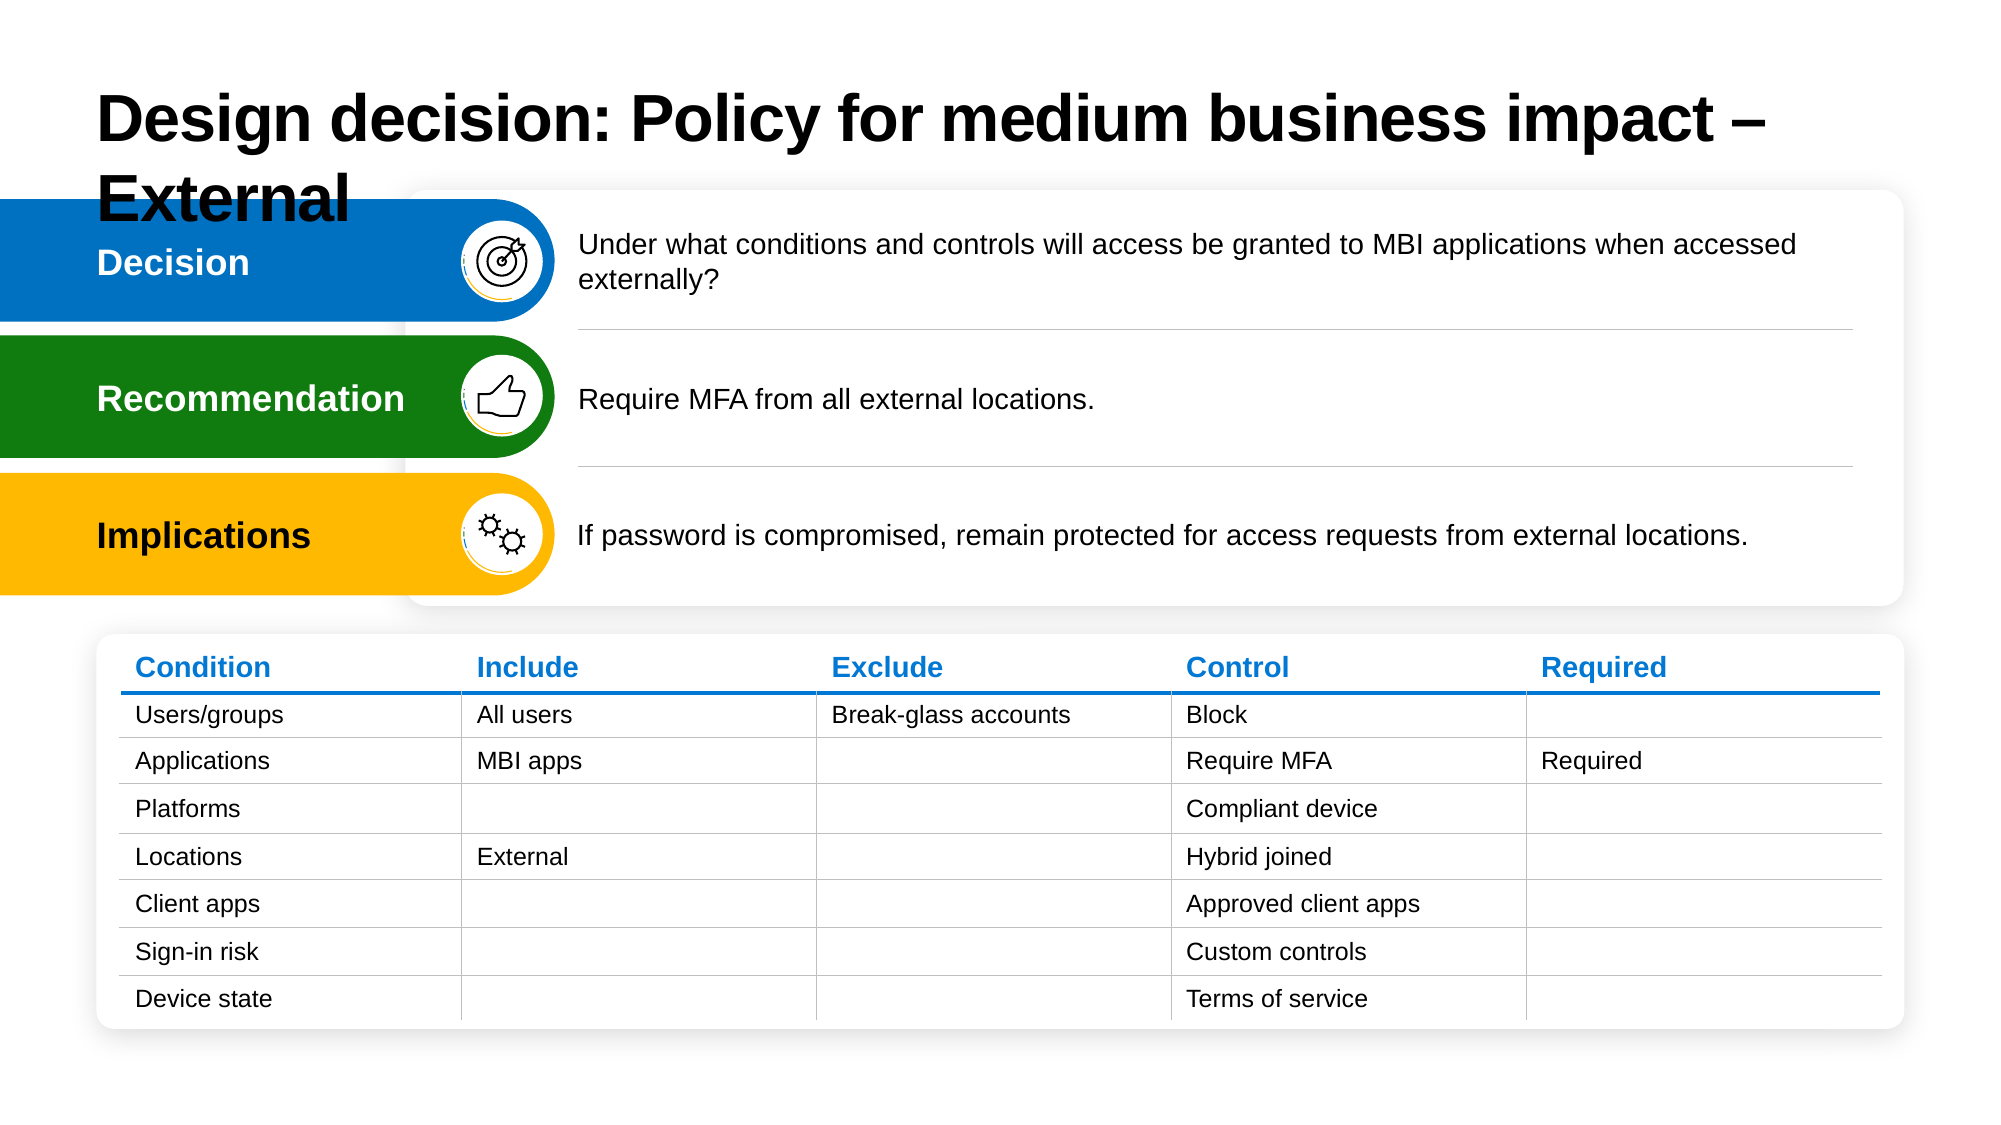

# Design decision: Policy for medium business impact – External
Decision

Under what conditions and controls will access be granted to MBI applications when accessed externally?

Recommendation

Require MFA from all external locations.
Implications

If password is compromised, remain protected for access requests from external locations.
| Condition | Include | Exclude | Control | Required |
| --- | --- | --- | --- | --- |
| Users/groups | All users | Break-glass accounts | Block |  |
| Applications | MBI apps |  | Require MFA | Required |
| Platforms |  |  | Compliant device |  |
| Locations | External |  | Hybrid joined |  |
| Client apps |  |  | Approved client apps |  |
| Sign-in risk |  |  | Custom controls |  |
| Device state |  |  | Terms of service |  |